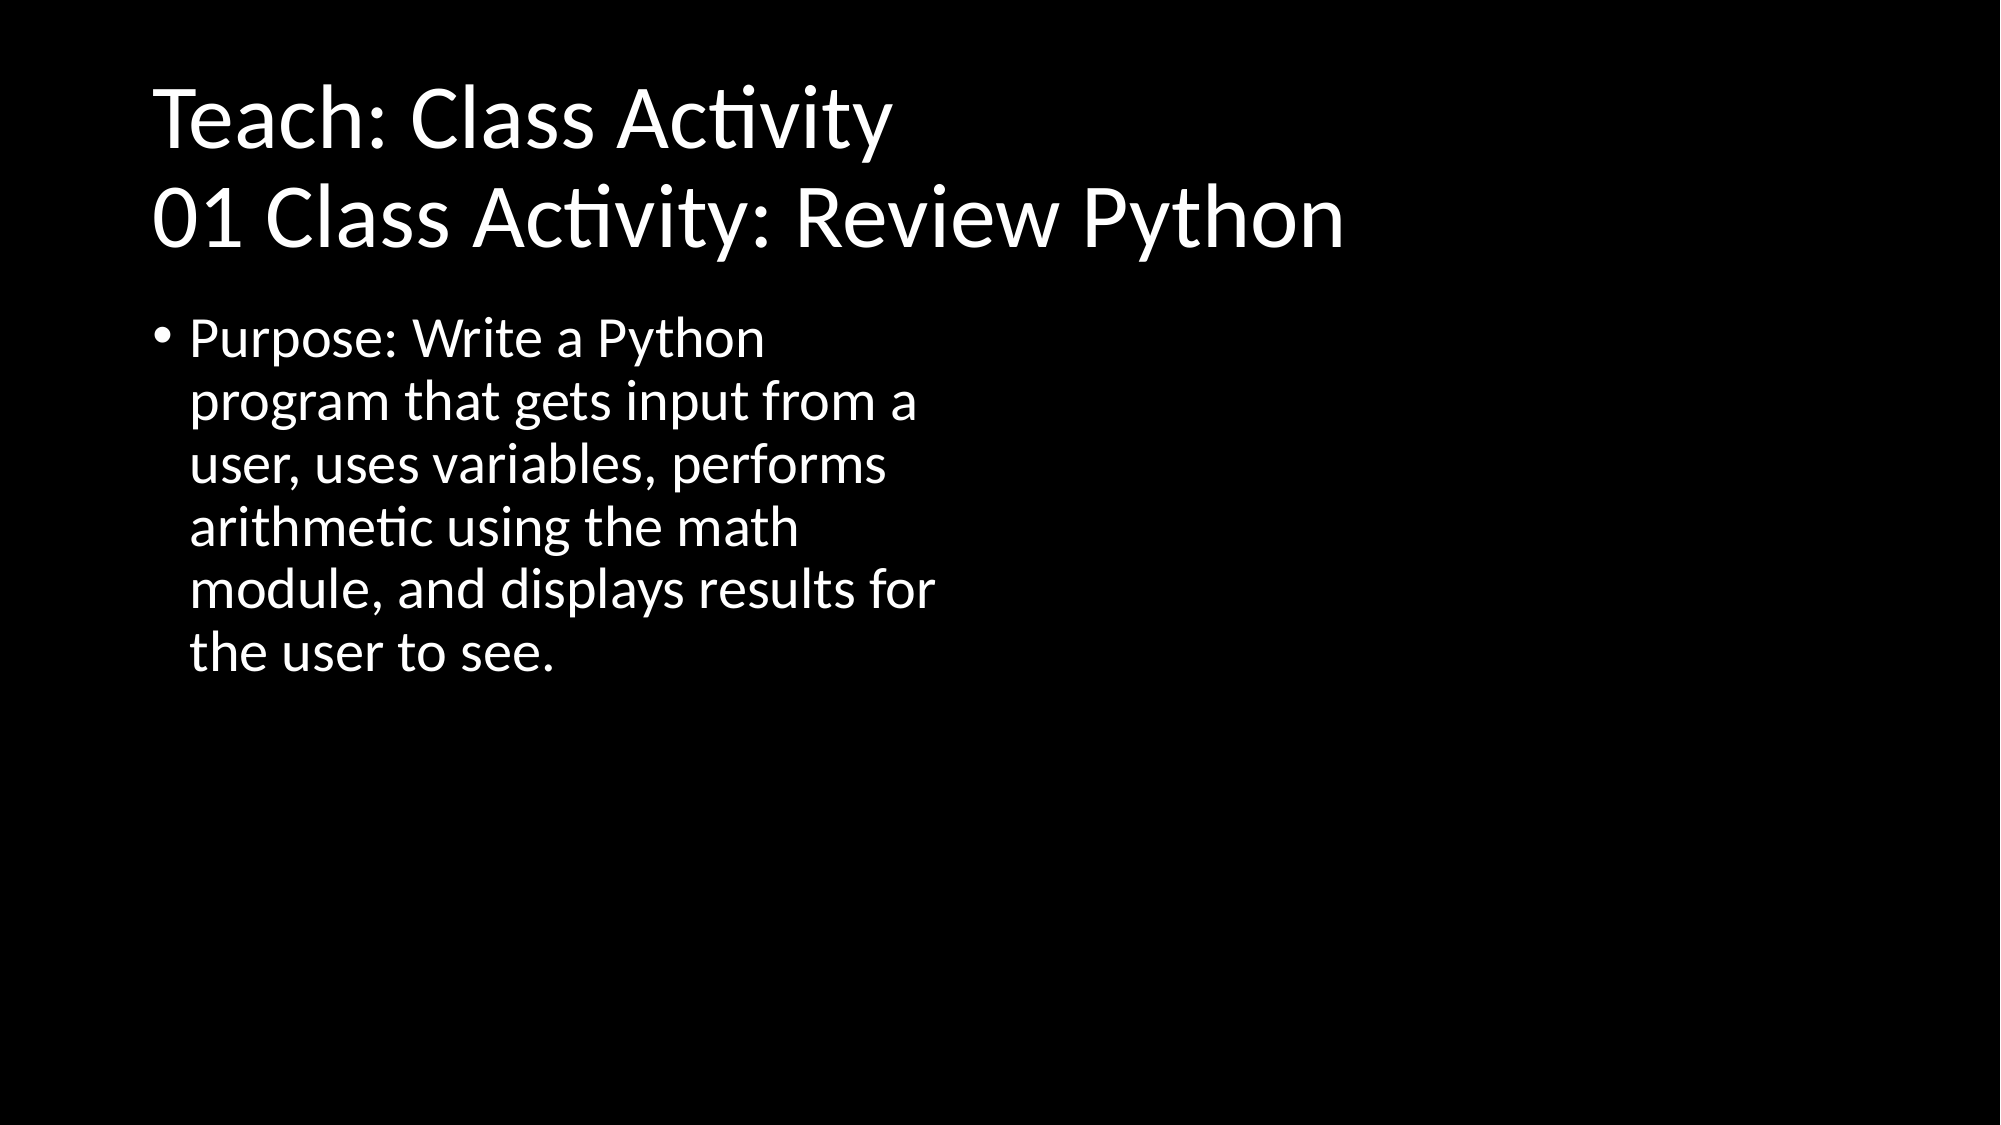

# Teach: Class Activity 01 Class Activity: Review Python
Purpose: Write a Python program that gets input from a user, uses variables, performs arithmetic using the math module, and displays results for the user to see.